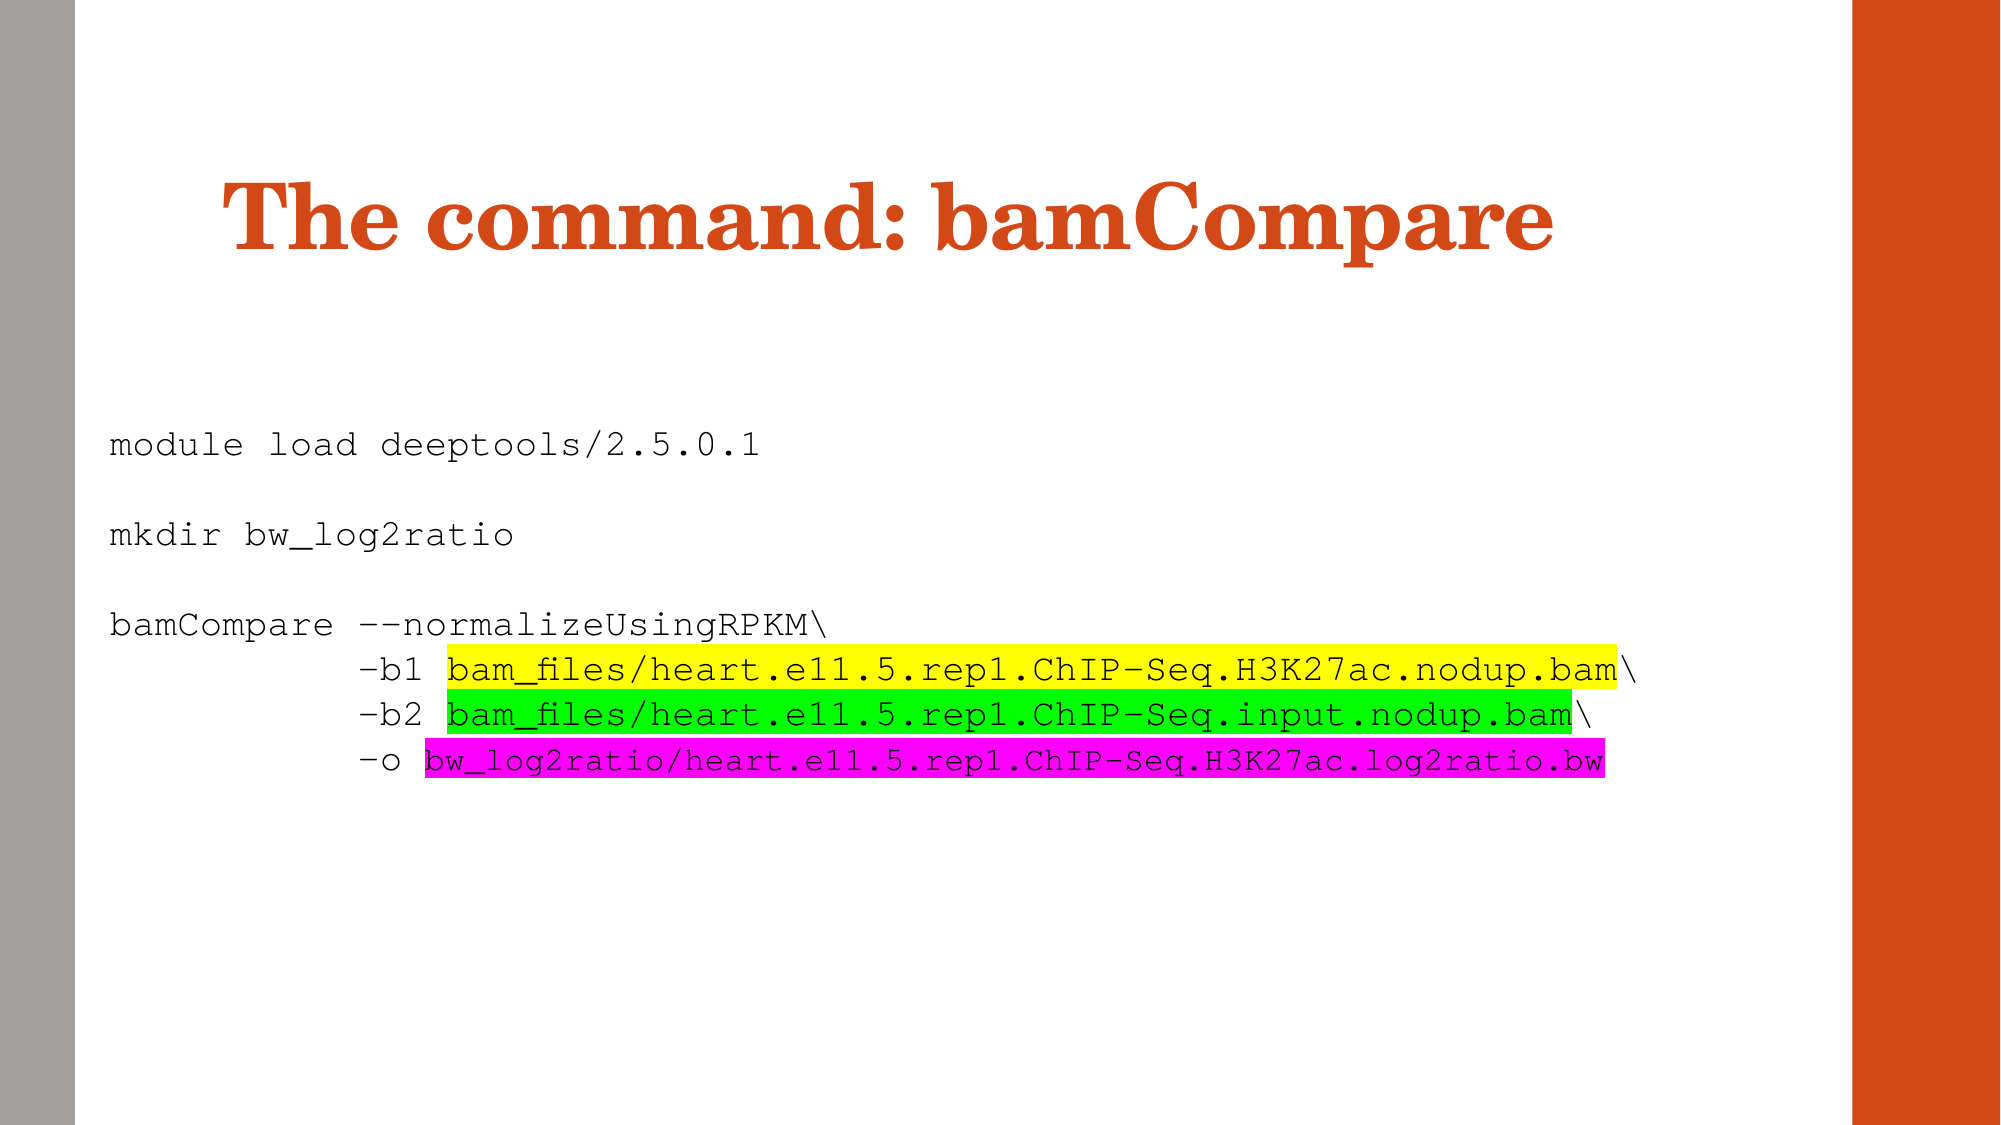

# The command: bamCompare
module load deeptools/2.5.0.1

mkdir bw_log2ratio

bamCompare --normalizeUsingRPKM\
           -b1 bam_files/heart.e11.5.rep1.ChIP-Seq.H3K27ac.nodup.bam\
           -b2 bam_files/heart.e11.5.rep1.ChIP-Seq.input.nodup.bam\
           -o bw_log2ratio/heart.e11.5.rep1.ChIP-Seq.H3K27ac.log2ratio.bw